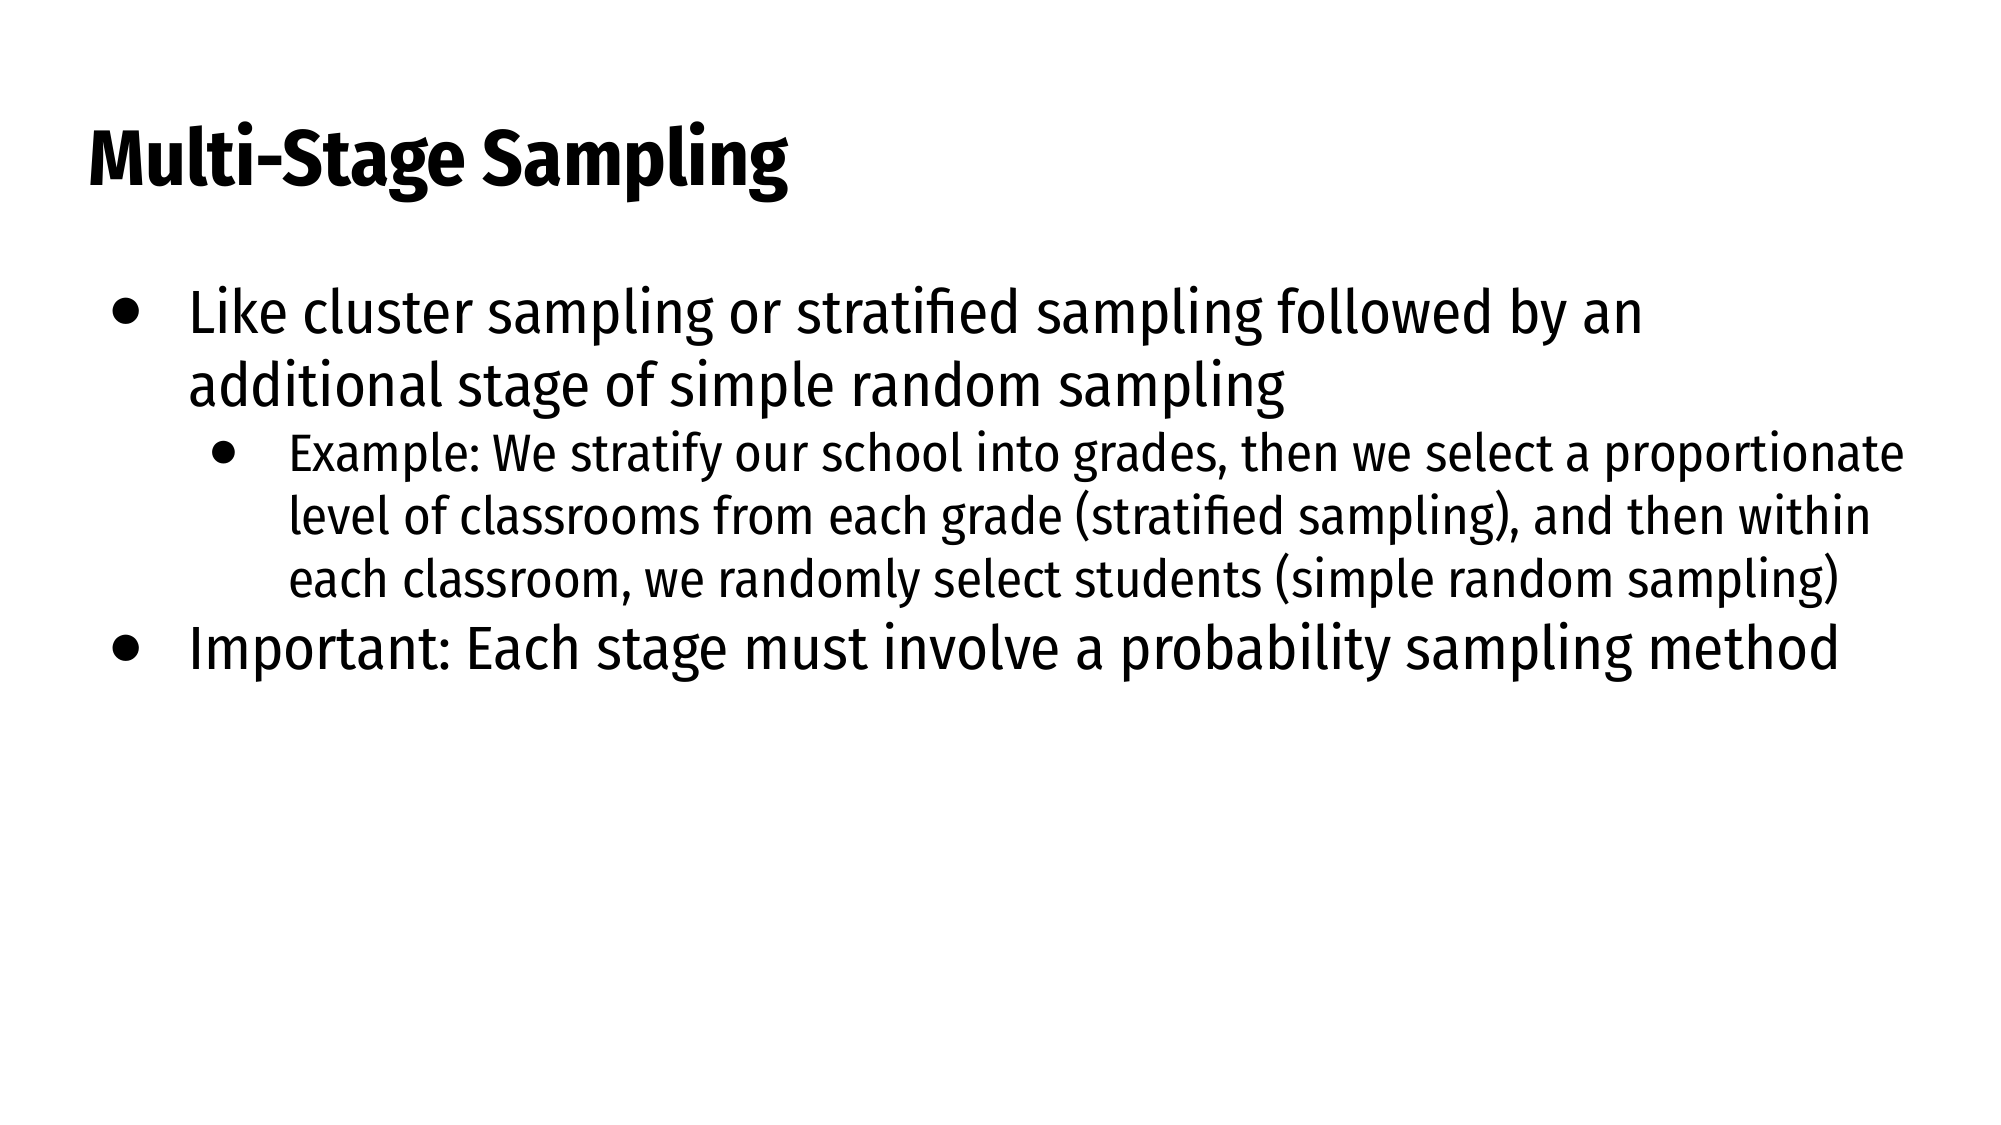

# Multi-Stage Sampling
Like cluster sampling or stratified sampling followed by an additional stage of simple random sampling
Example: We stratify our school into grades, then we select a proportionate level of classrooms from each grade (stratified sampling), and then within each classroom, we randomly select students (simple random sampling)
Important: Each stage must involve a probability sampling method